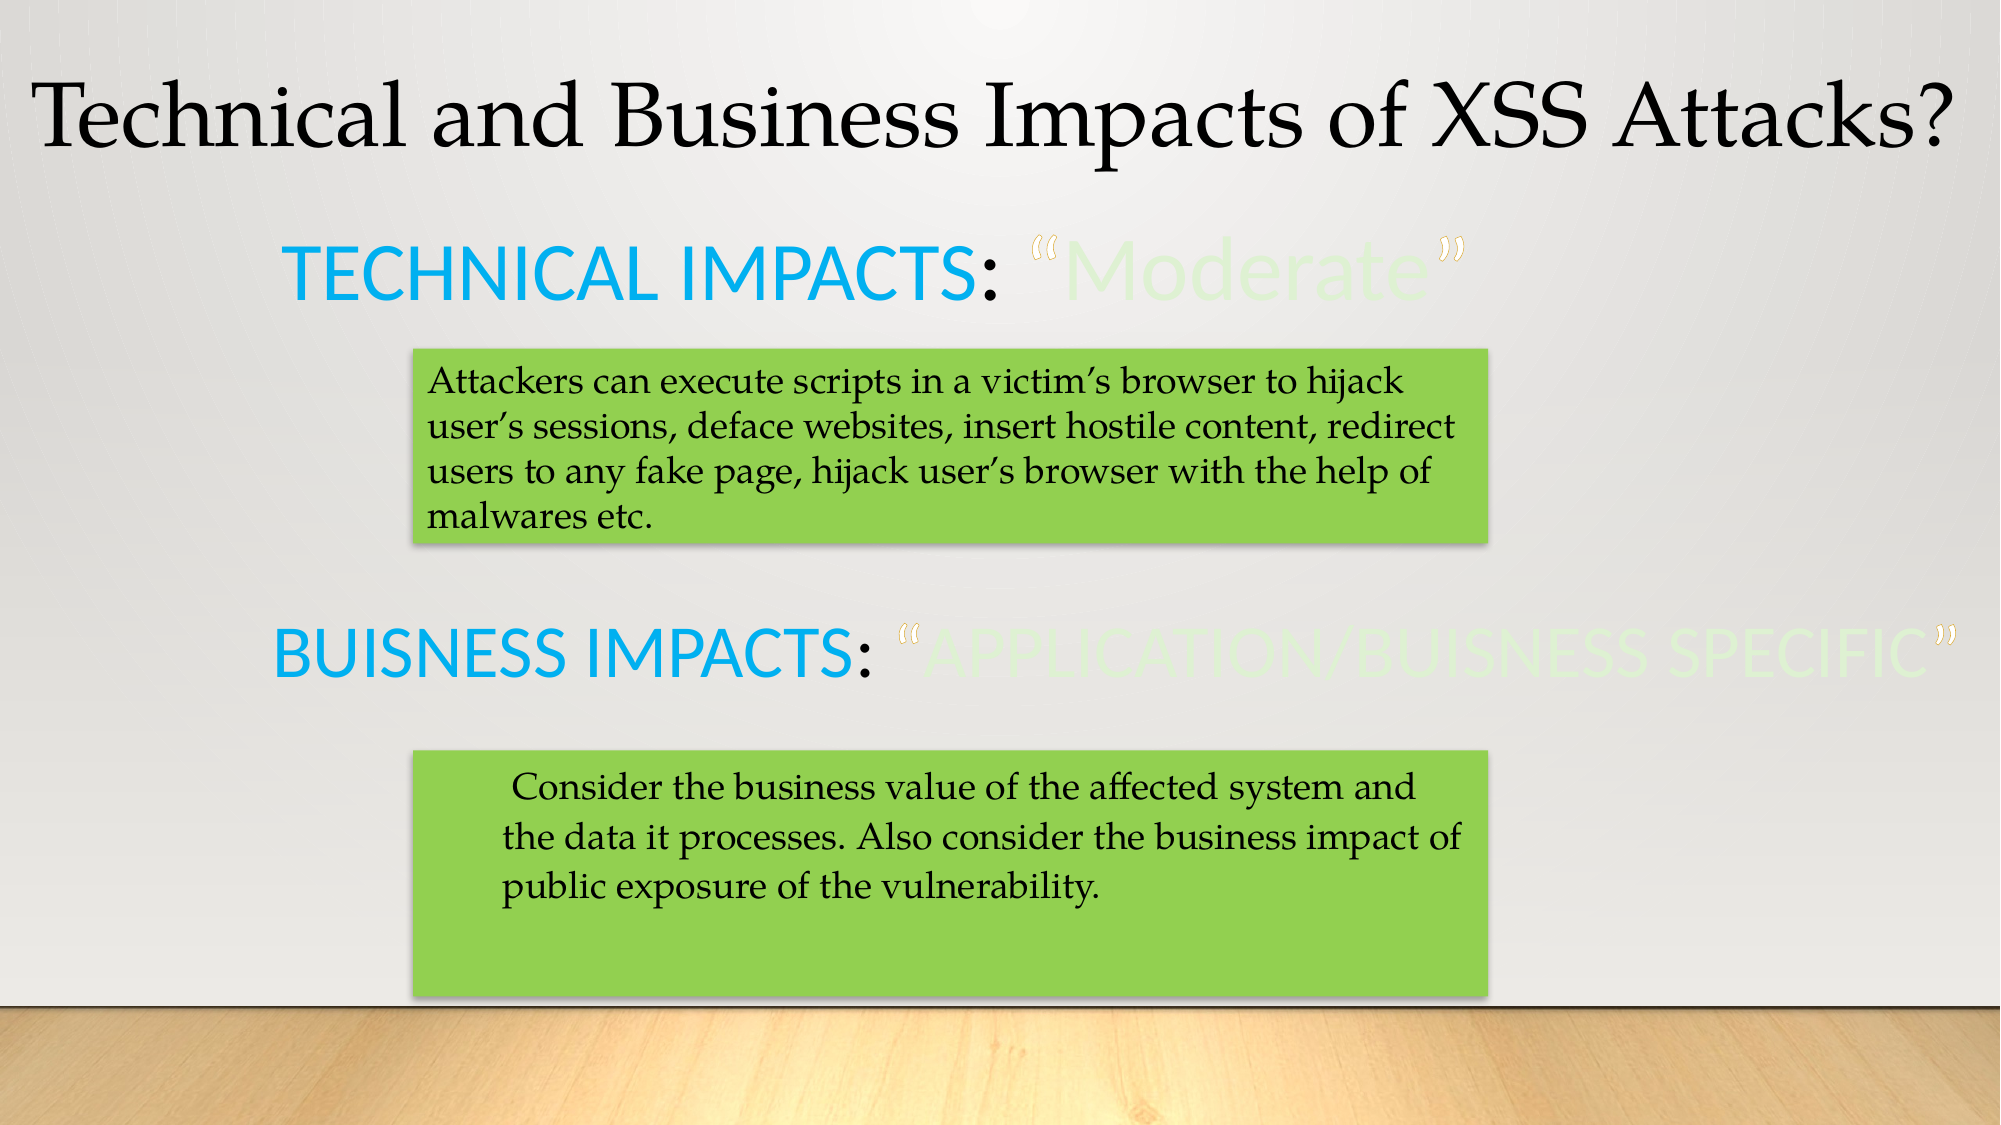

Technical and Business Impacts of XSS Attacks?
TECHNICAL IMPACTS: “Moderate”
Attackers can execute scripts in a victim’s browser to hijack user’s sessions, deface websites, insert hostile content, redirect users to any fake page, hijack user’s browser with the help of malwares etc.
BUISNESS IMPACTS: “APPLICATION/BUISNESS SPECIFIC”
 Consider the business value of the affected system and the data it processes. Also consider the business impact of public exposure of the vulnerability.